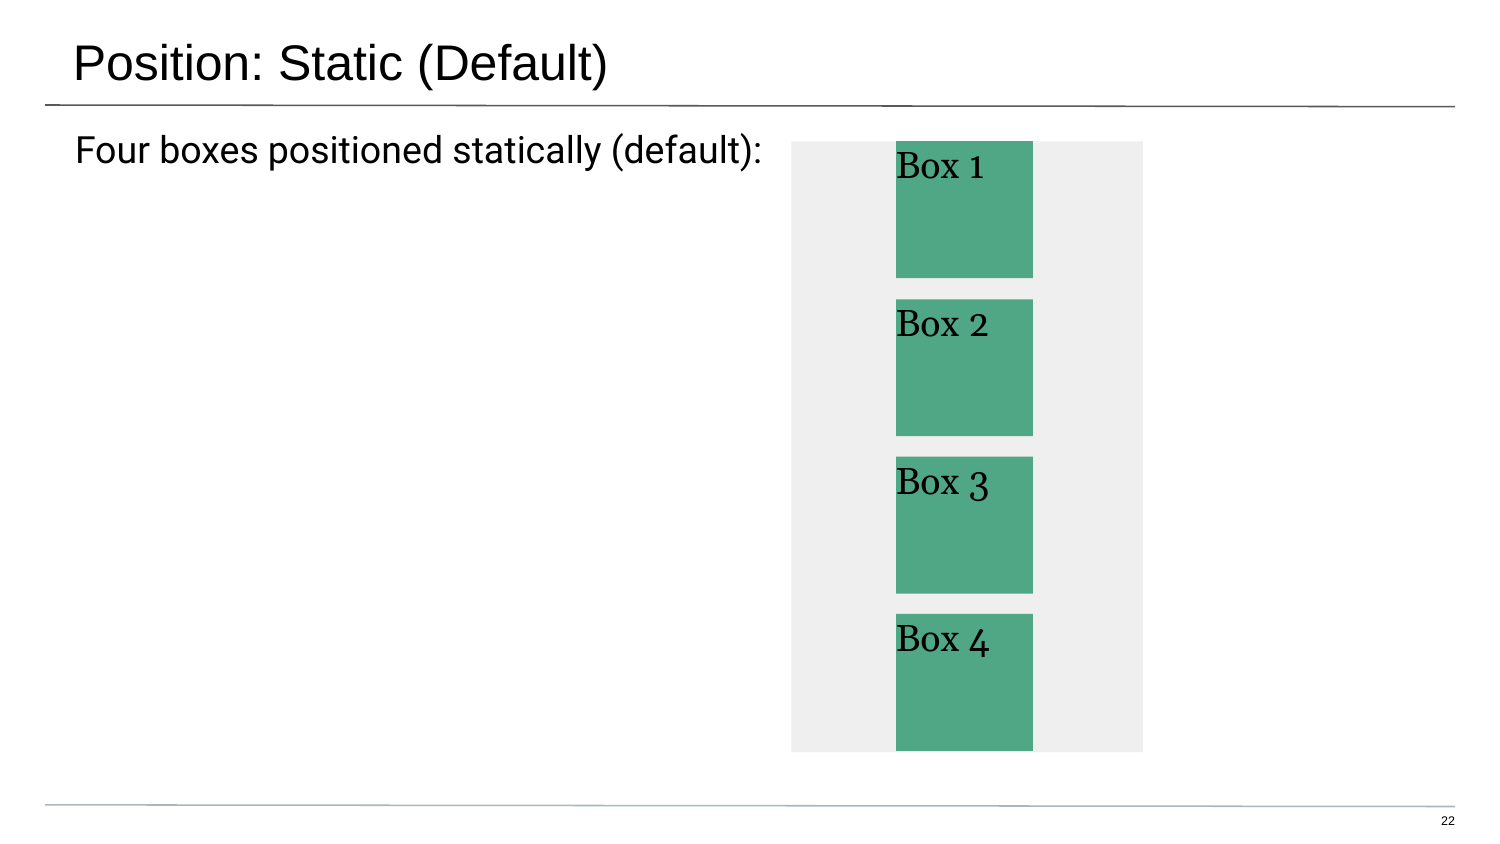

# Position: Static (Default)
Four boxes positioned statically (default):

Box 1
Box 2
Box 3
Box 4